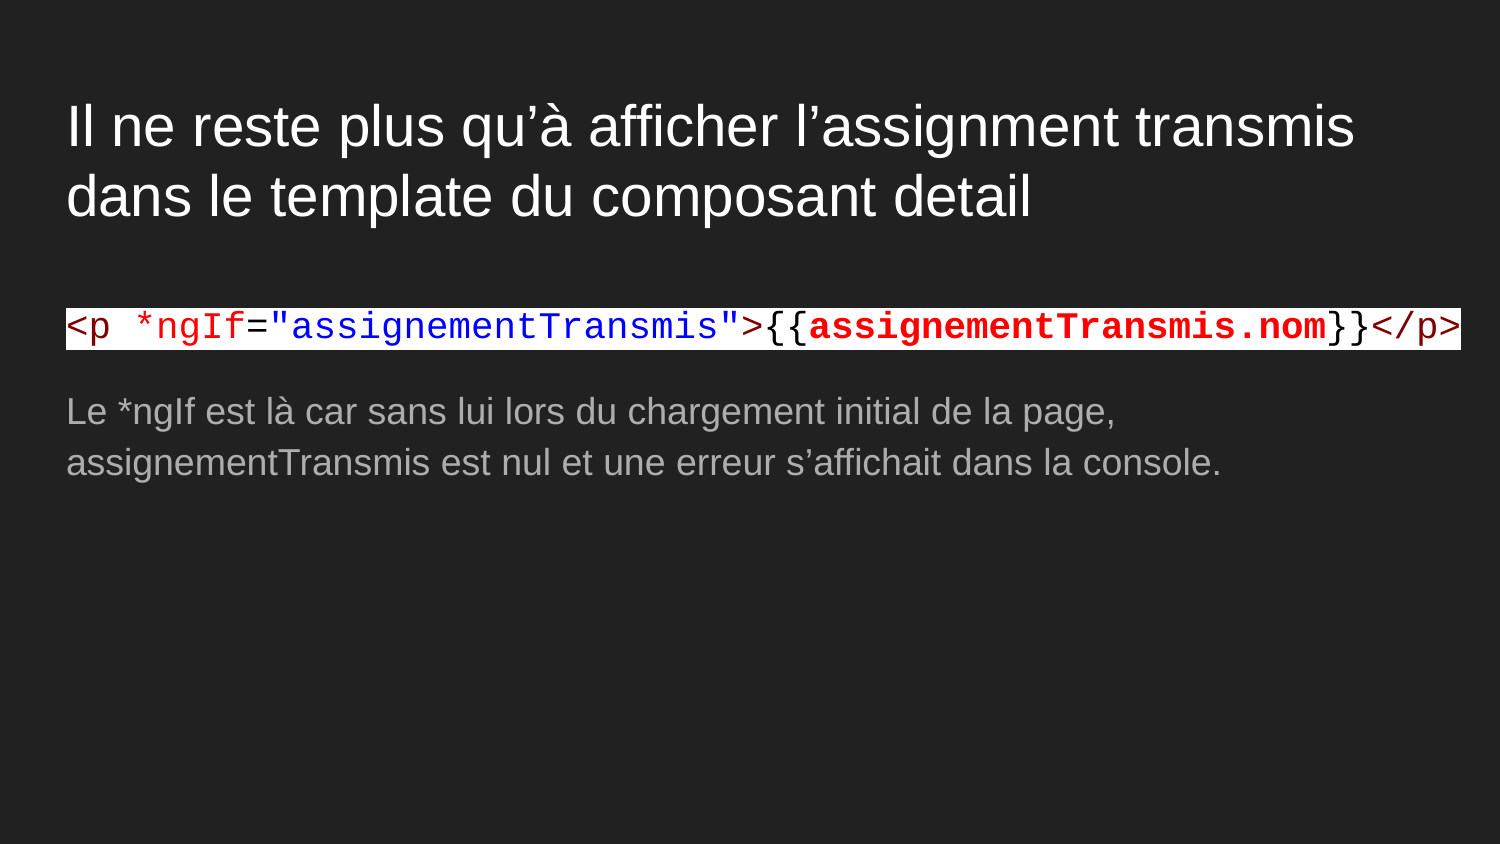

# Il ne reste plus qu’à afficher l’assignment transmis dans le template du composant detail
<p *ngIf="assignementTransmis">{{assignementTransmis.nom}}</p>

Le *ngIf est là car sans lui lors du chargement initial de la page, assignementTransmis est nul et une erreur s’affichait dans la console.